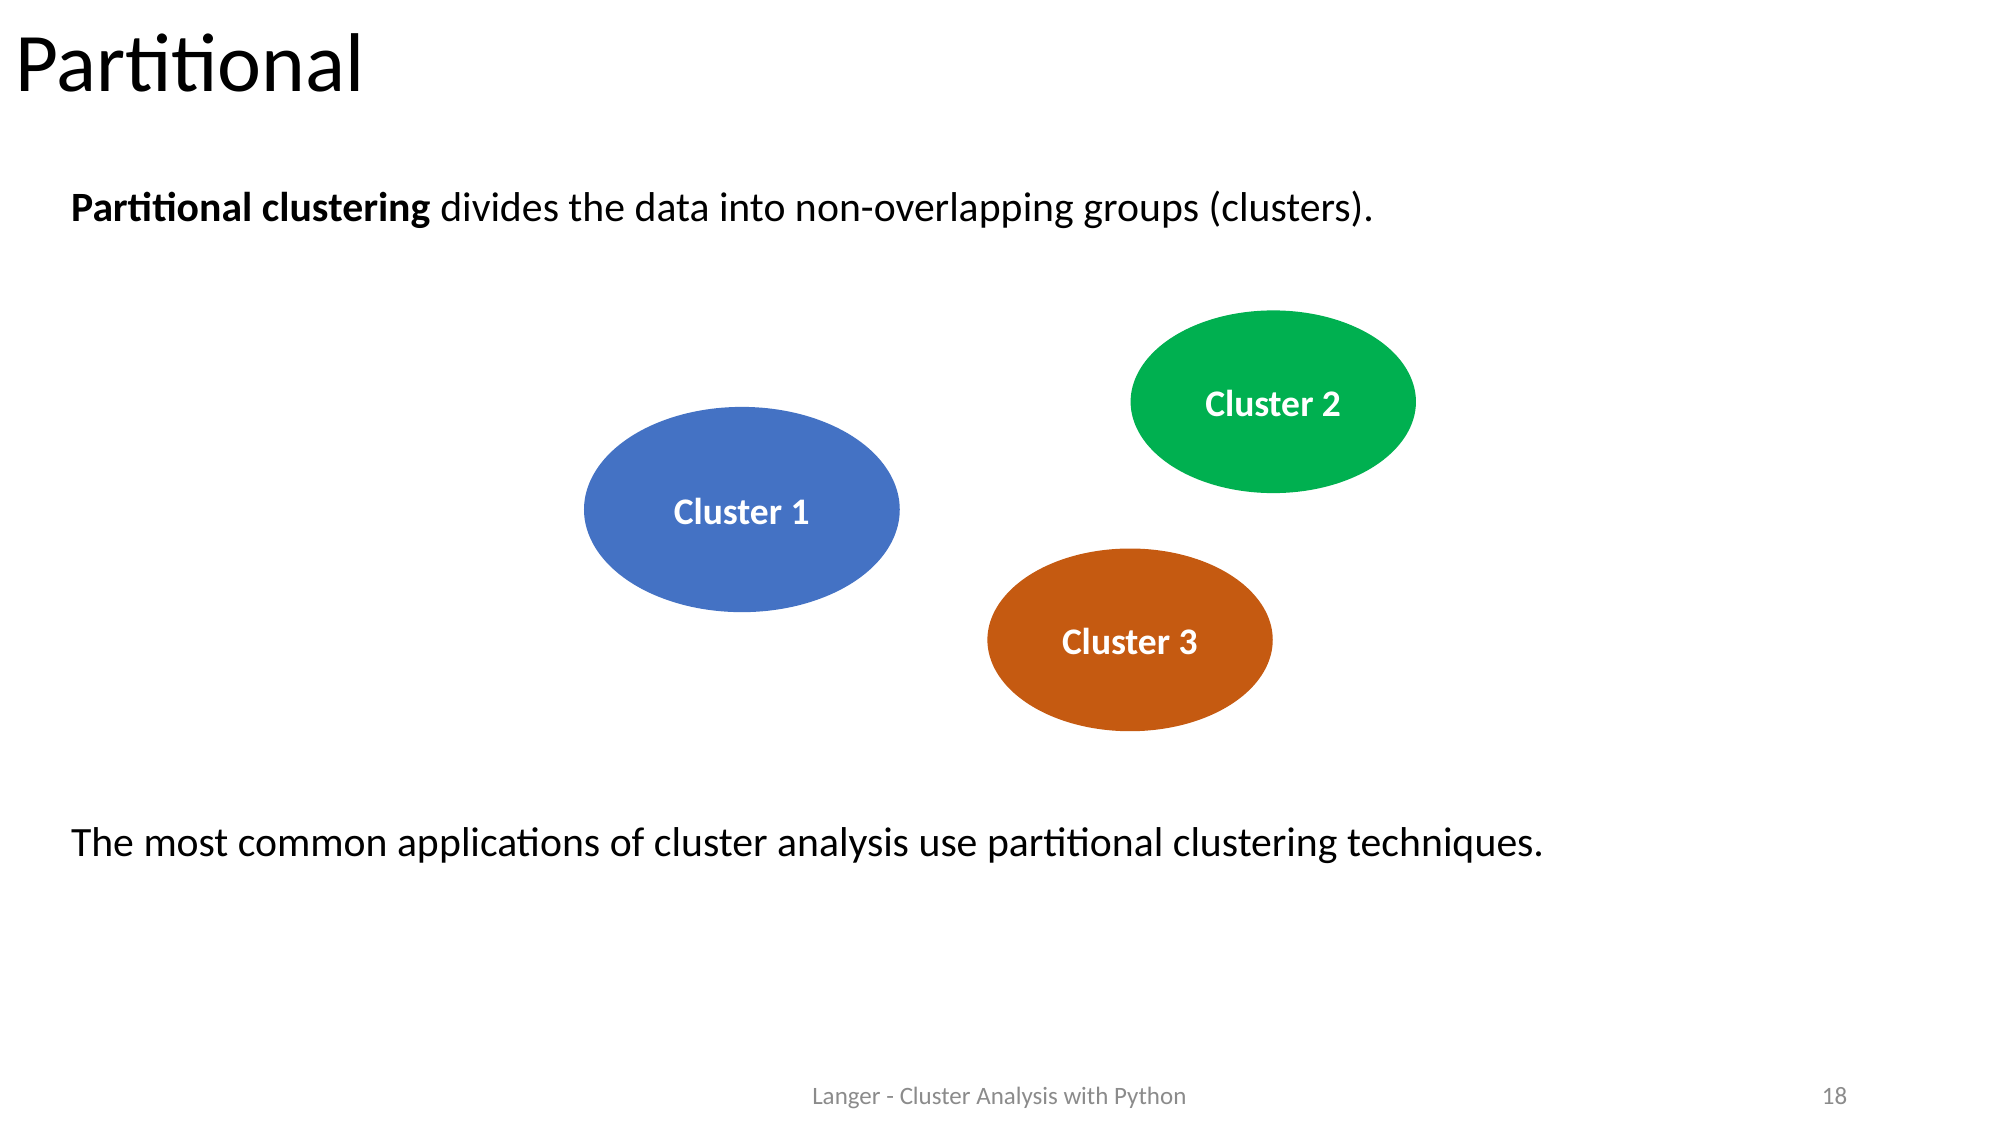

# Partitional
Partitional clustering divides the data into non-overlapping groups (clusters).

The most common applications of cluster analysis use partitional clustering techniques.
Cluster 2
Cluster 1
Cluster 3
Langer - Cluster Analysis with Python
18